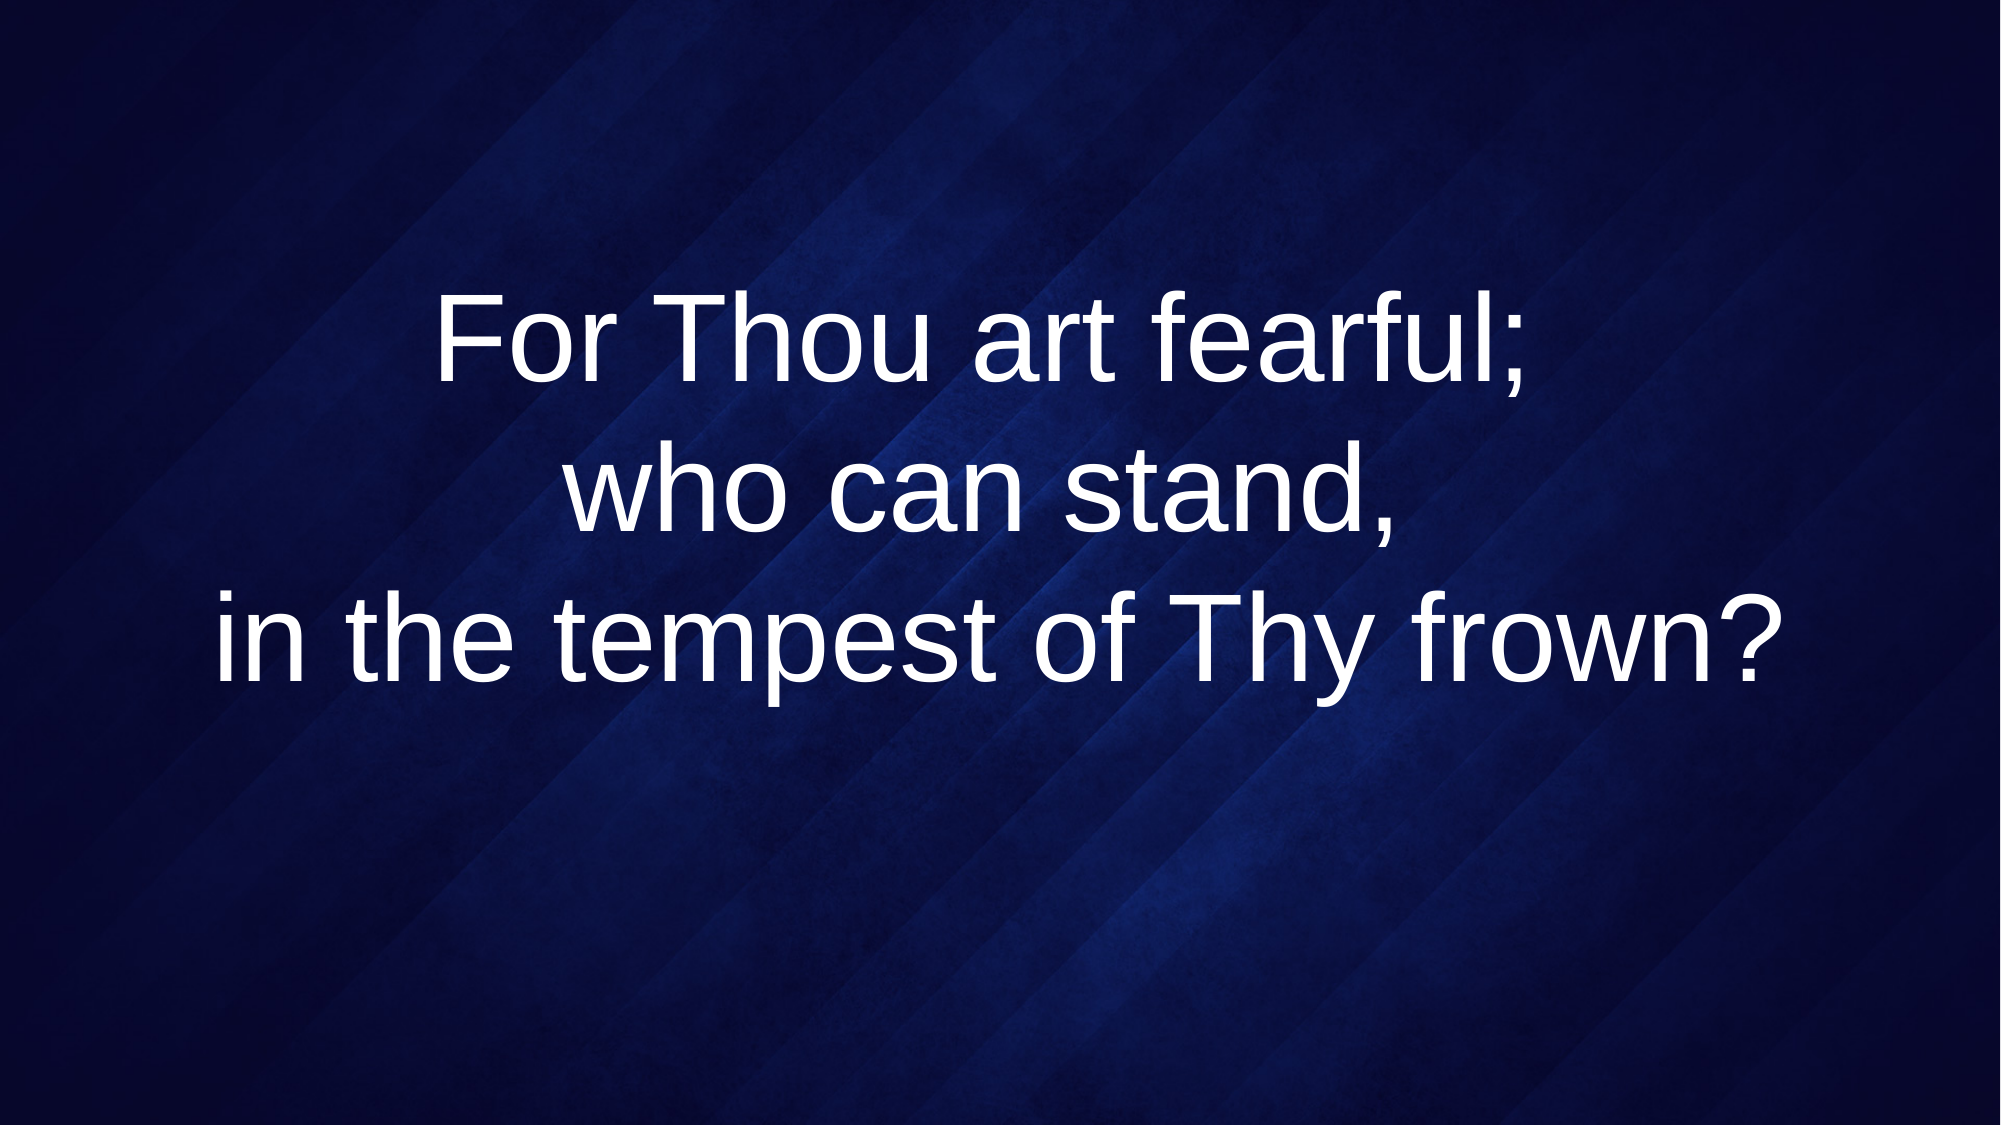

# For Thou art fearful; who can stand, in the tempest of Thy frown?